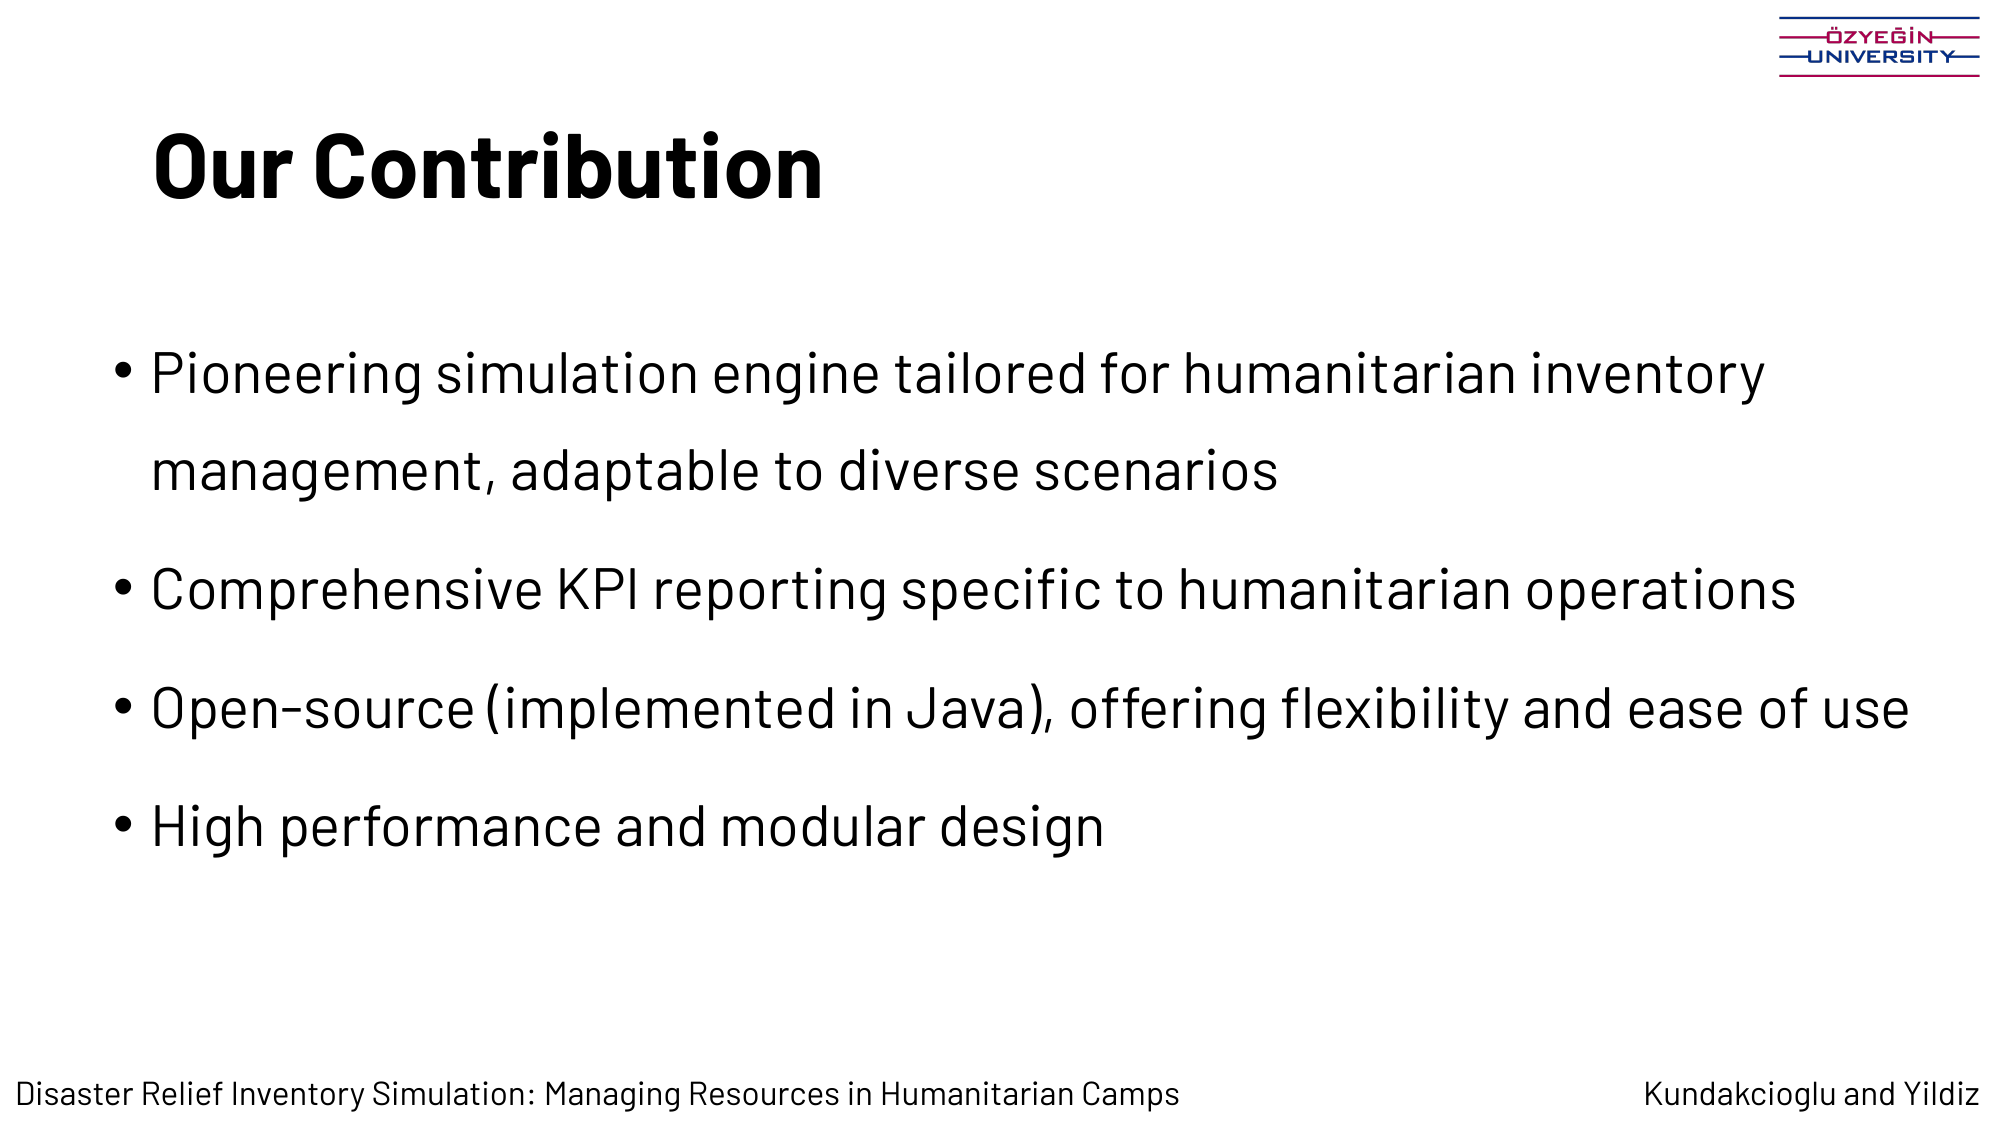

# Our Contribution
Pioneering simulation engine tailored for humanitarian inventory management, adaptable to diverse scenarios
Comprehensive KPI reporting specific to humanitarian operations
Open-source (implemented in Java), offering flexibility and ease of use
High performance and modular design